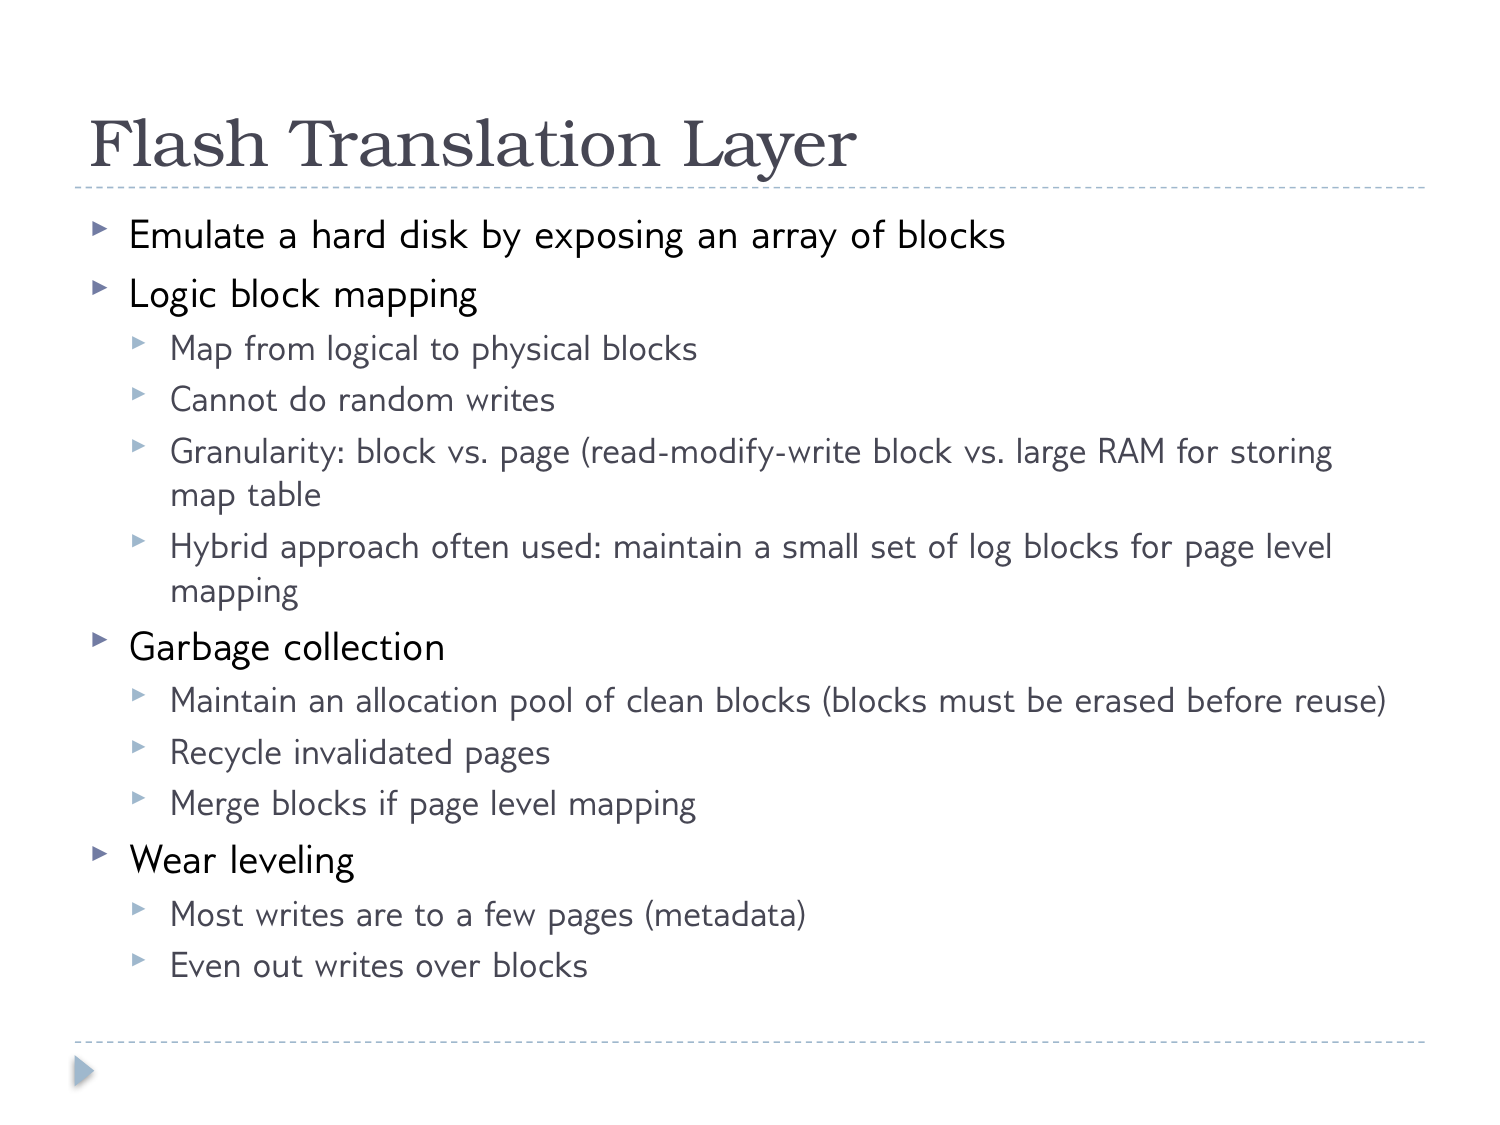

# Flash Translation Layer
Emulate a hard disk by exposing an array of blocks
Logic block mapping
Map from logical to physical blocks
Cannot do random writes
Granularity: block vs. page (read-modify-write block vs. large RAM for storing map table
Hybrid approach often used: maintain a small set of log blocks for page level mapping
Garbage collection
Maintain an allocation pool of clean blocks (blocks must be erased before reuse)
Recycle invalidated pages
Merge blocks if page level mapping
Wear leveling
Most writes are to a few pages (metadata)
Even out writes over blocks